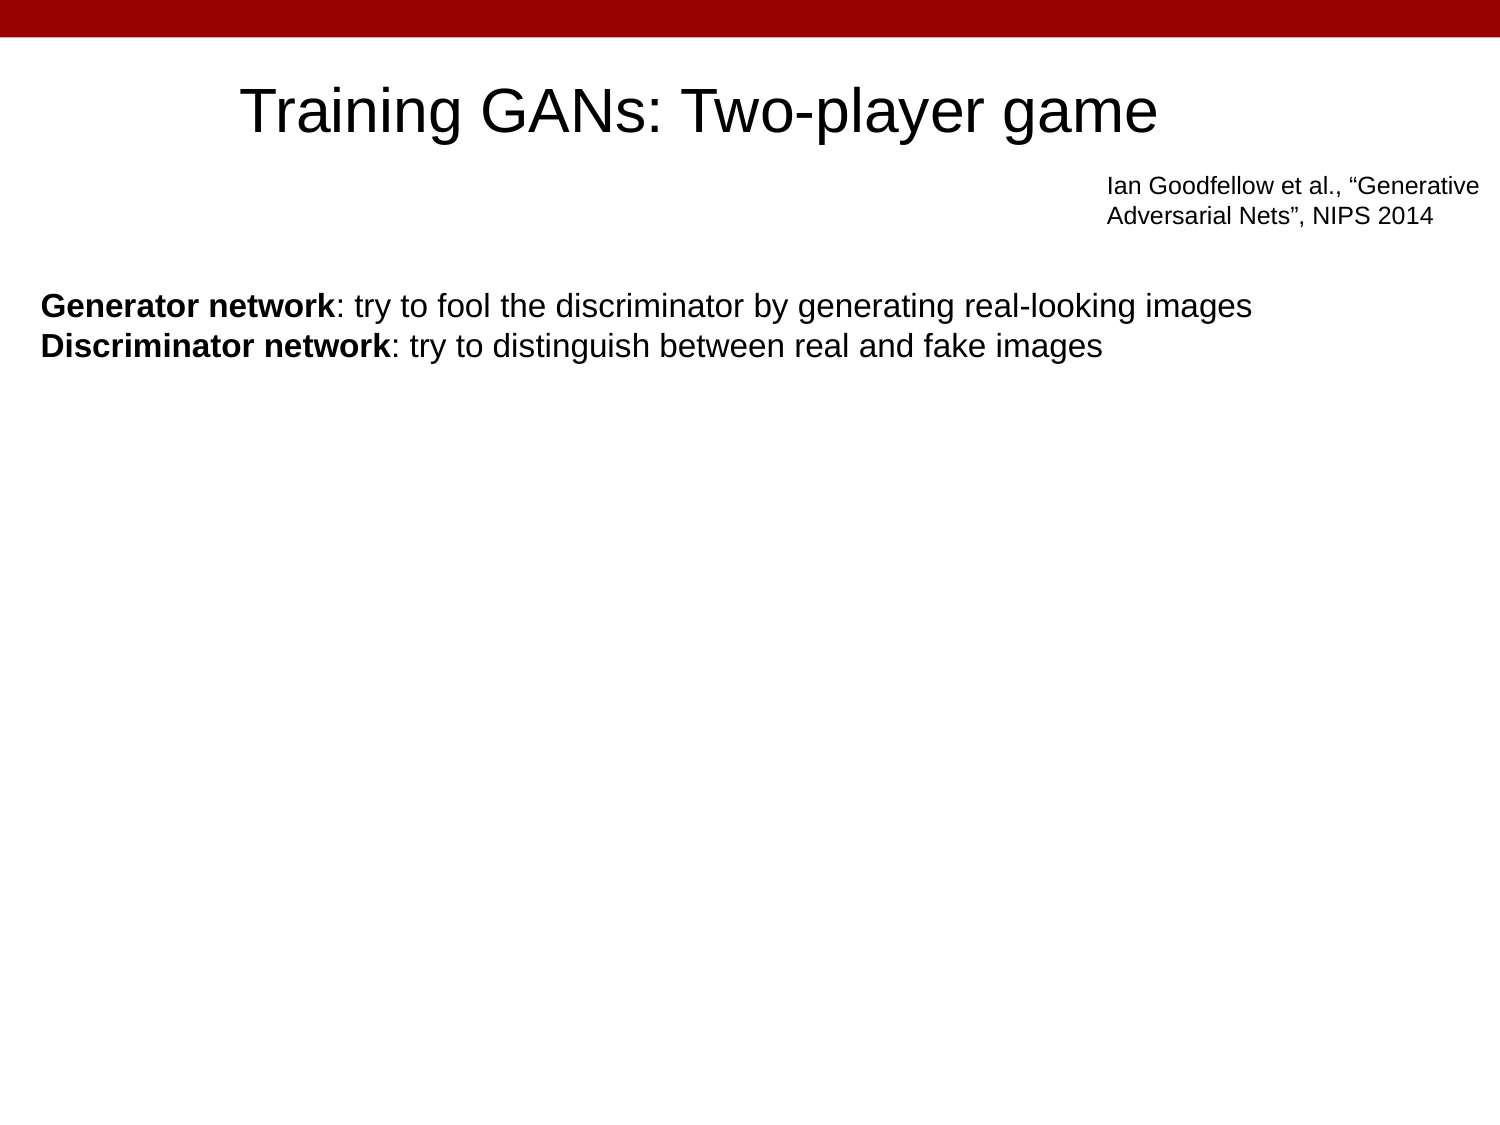

# Training GANs: Two-player game
Ian Goodfellow et al., “Generative Adversarial Nets”, NIPS 2014
Generator network: try to fool the discriminator by generating real-looking images
Discriminator network: try to distinguish between real and fake images